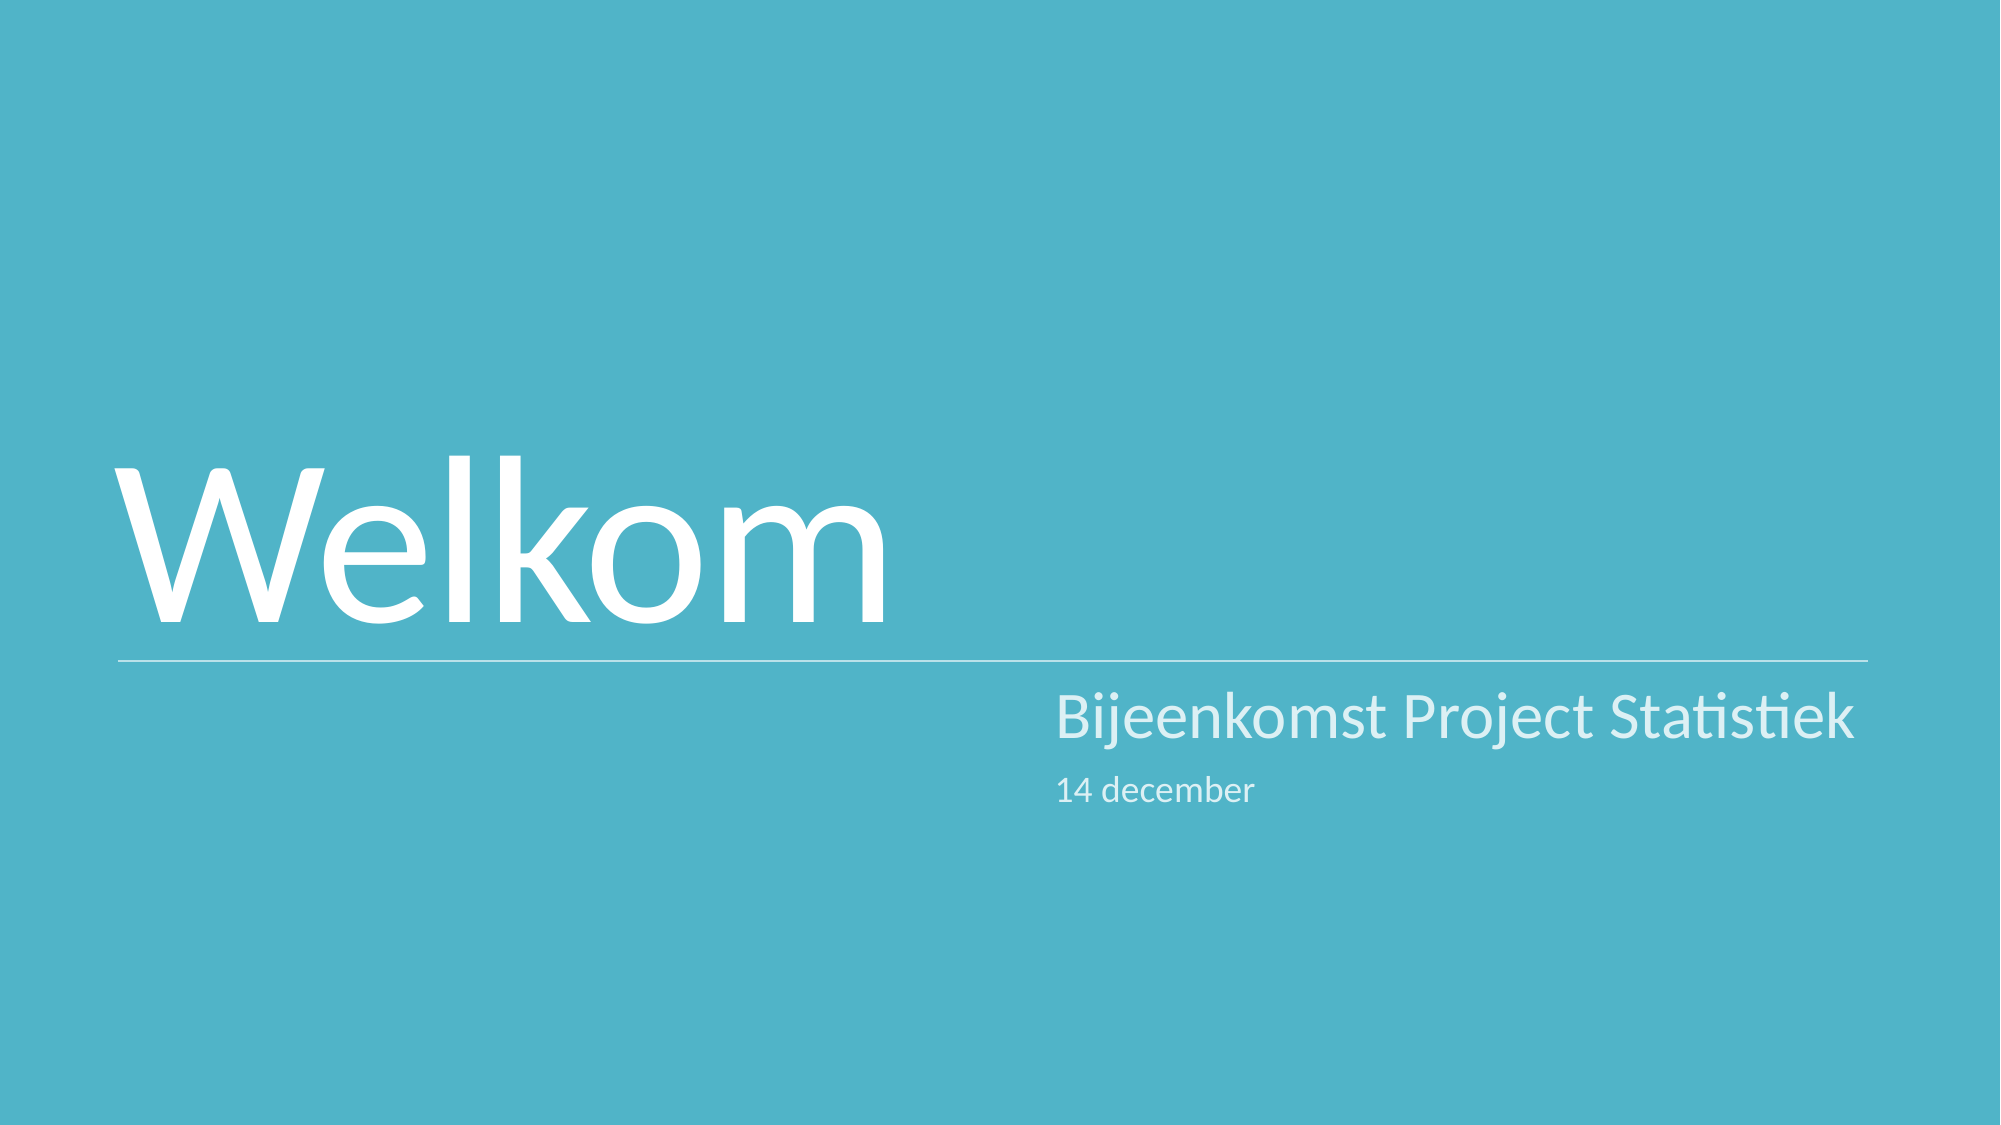

# Welkom
Bijeenkomst Project Statistiek
14 december